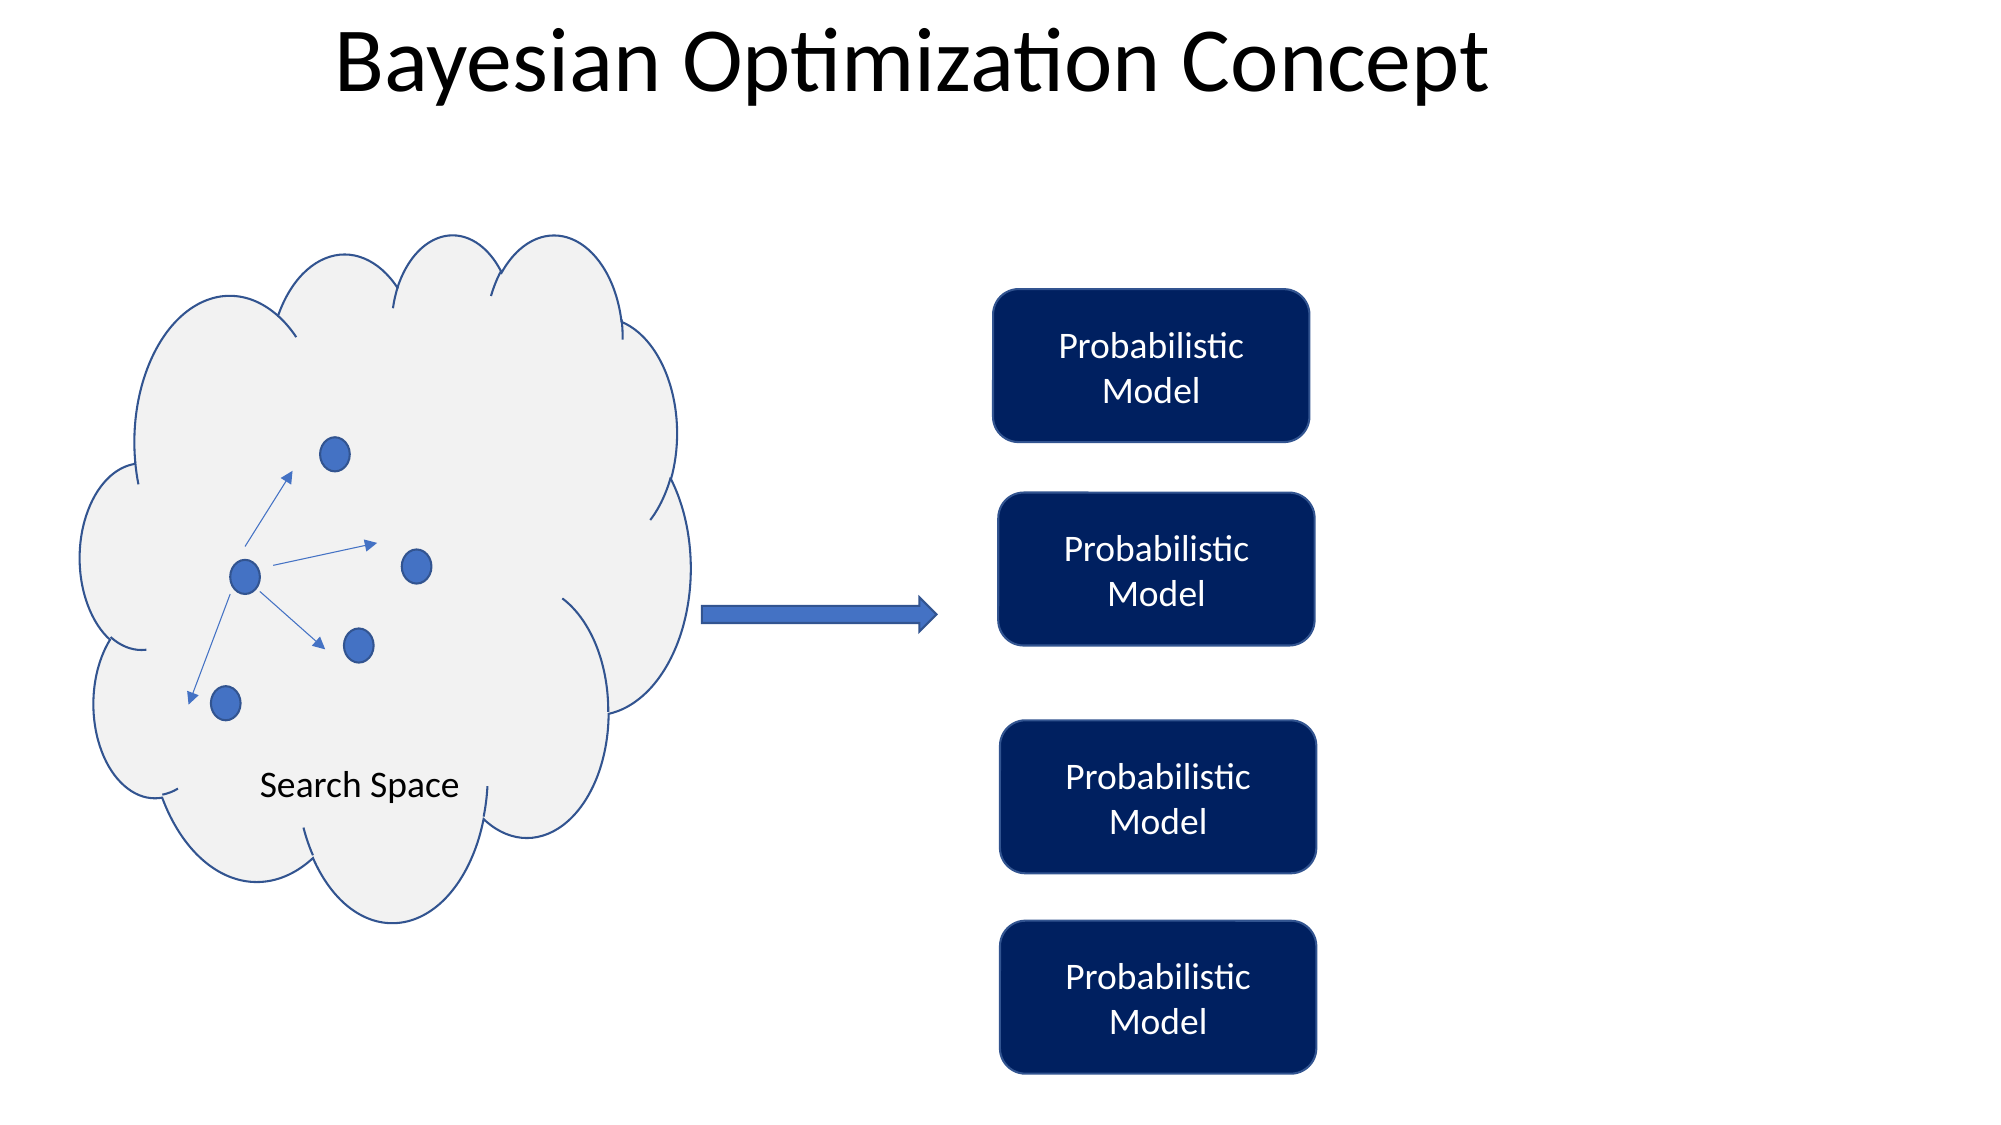

# Bayesian Optimization Concept

Probabilistic Model

Probabilistic Model

Probabilistic Model
Search Space
Probabilistic Model